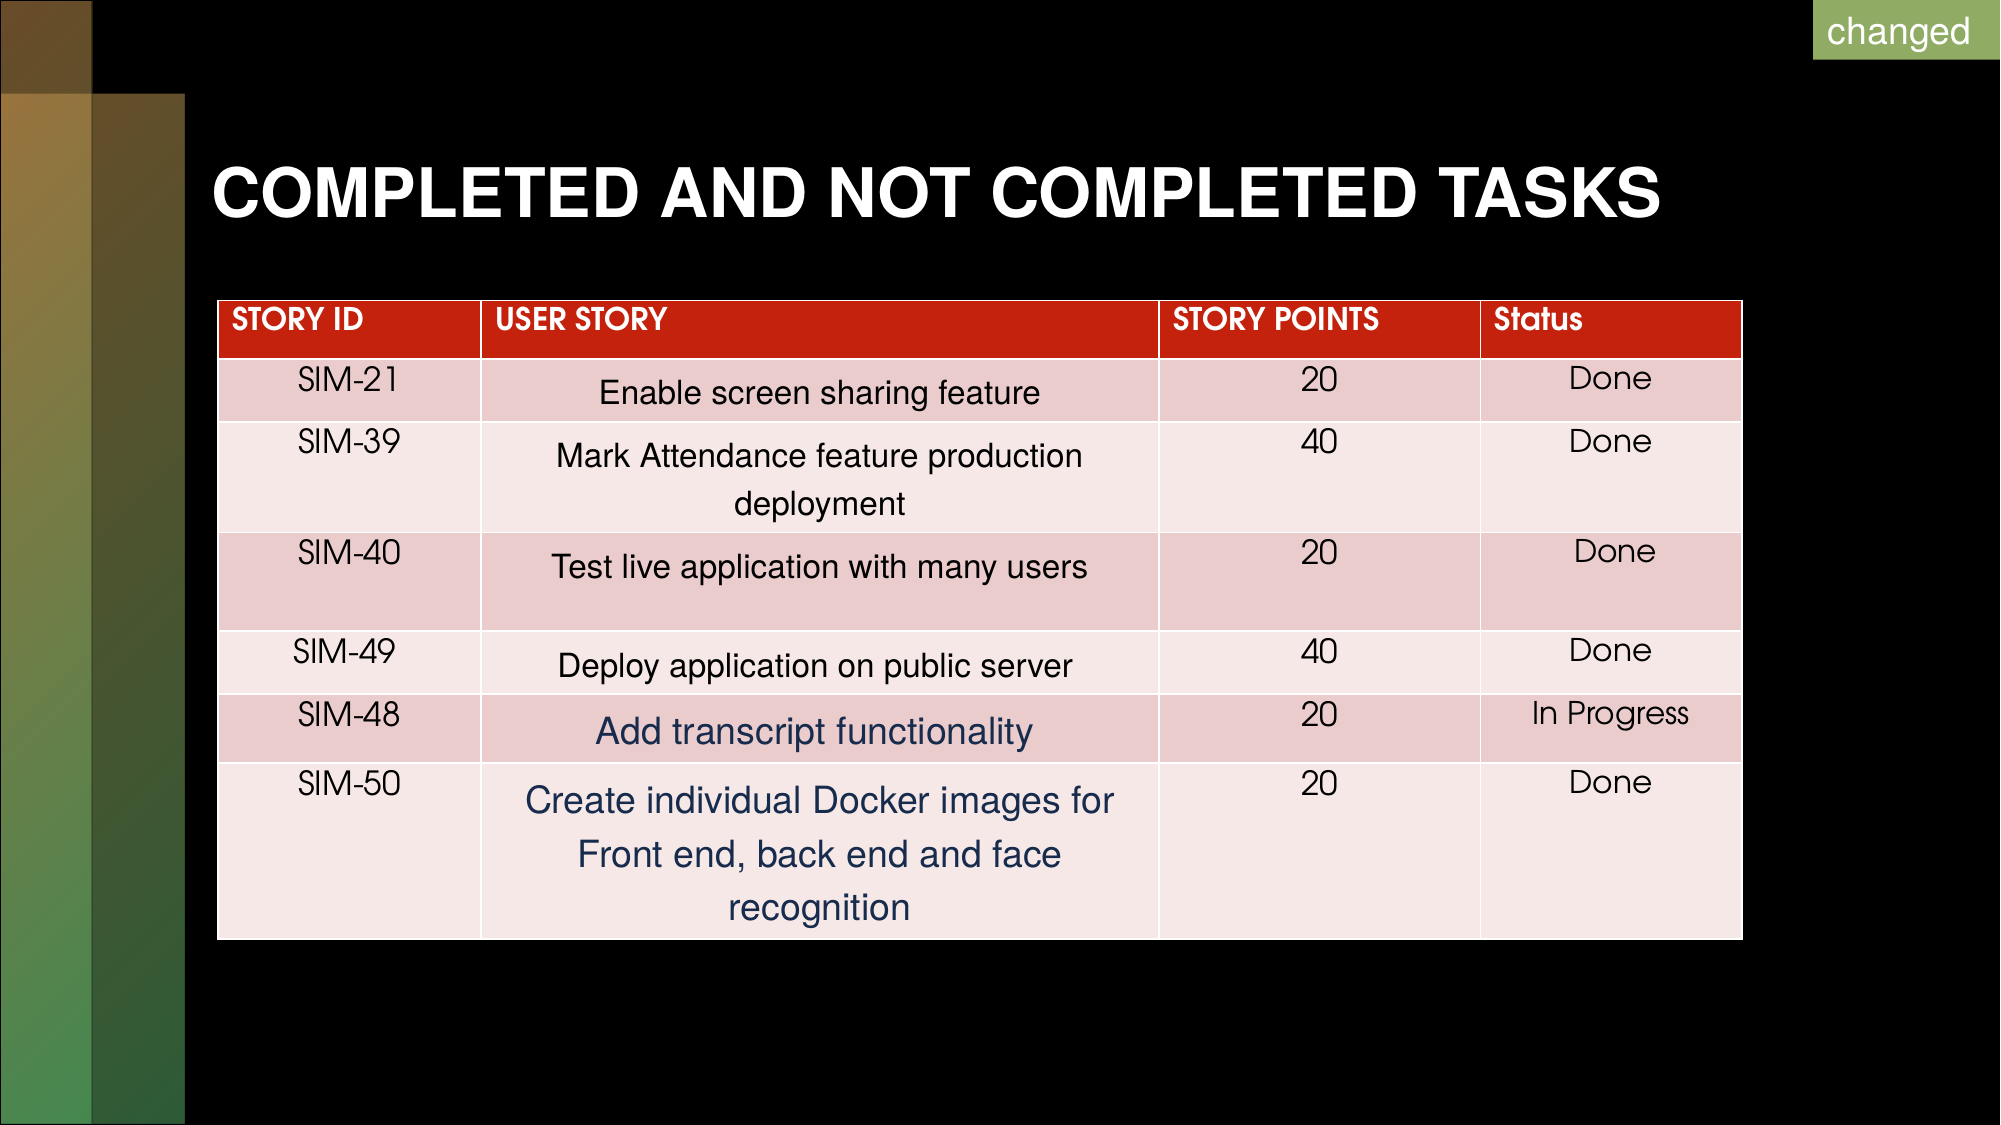

changed
Completed and not completed tasks
| STORY ID​ | USER STORY​ | STORY POINTS​ | Status​ |
| --- | --- | --- | --- |
| SIM-21 | Enable screen sharing feature | 20​ | Done​ |
| SIM-39 | Mark Attendance feature production deployment | 40 | Done​ |
| SIM-40 | Test live application with many users | 20 | Done​ |
| SIM-49 | Deploy application on public server | 40 | Done​ |
| SIM-48 | Add transcript functionality | 20 | In Progress |
| SIM-50 | Create individual Docker images for Front end, back end and face recognition | 20 | Done​ |